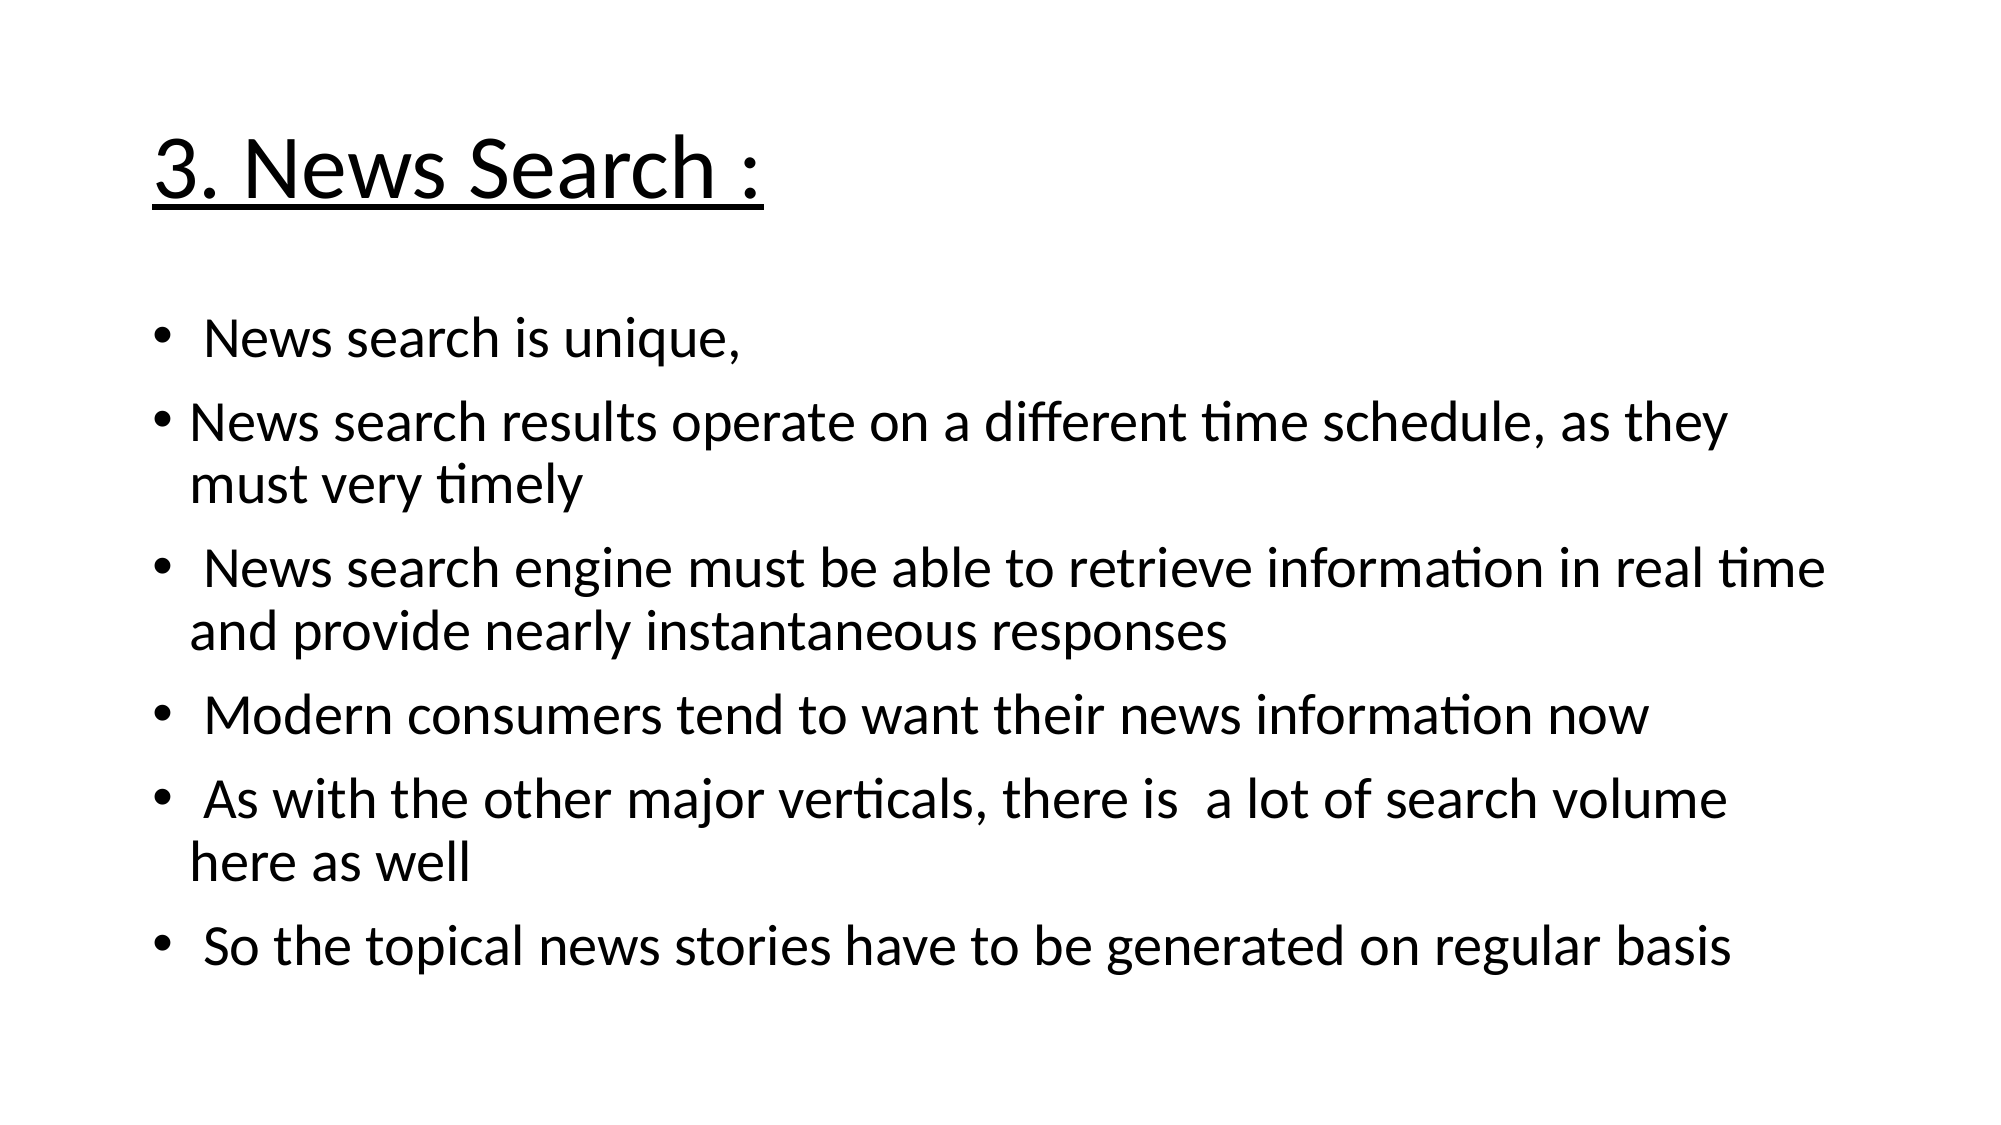

# 3. News Search :
 News search is unique,
News search results operate on a different time schedule, as they must very timely
 News search engine must be able to retrieve information in real time and provide nearly instantaneous responses
 Modern consumers tend to want their news information now
 As with the other major verticals, there is  a lot of search volume here as well
 So the topical news stories have to be generated on regular basis